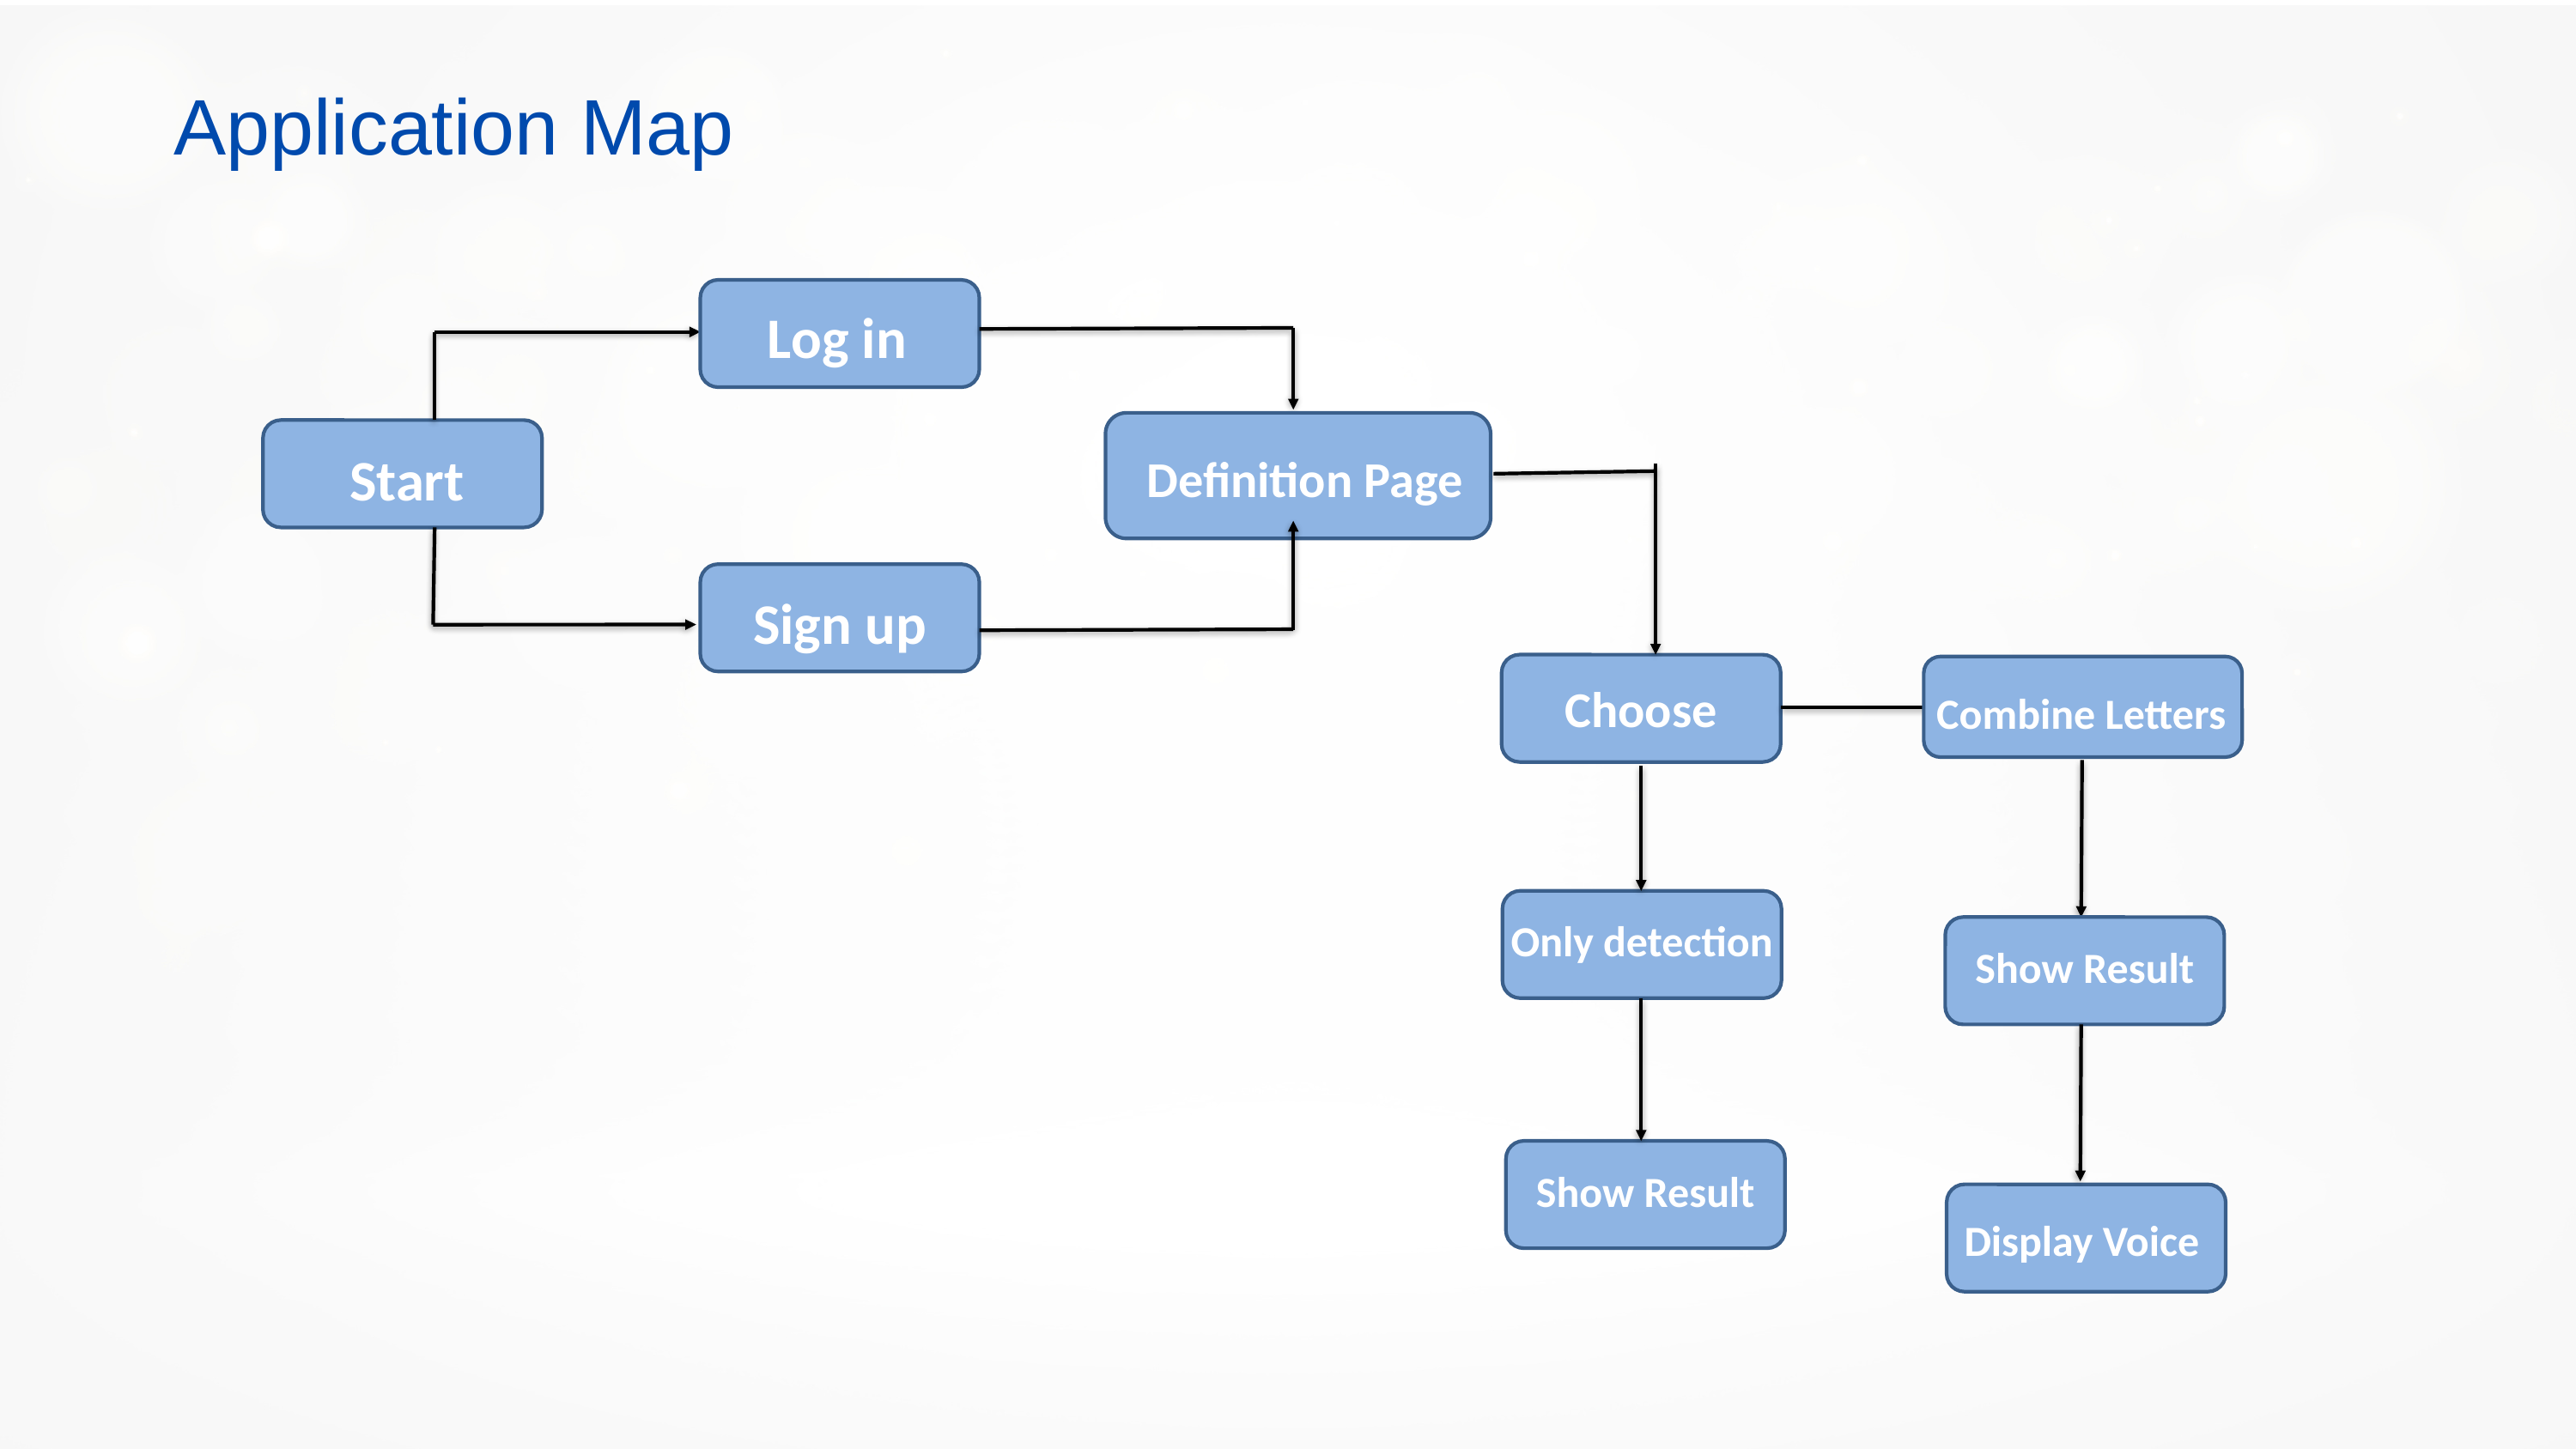

Application Map

Log in

Start
Definition Page

Sign up

Choose
Combine Letters

Only detection

Show Result

Show Result

Display Voice